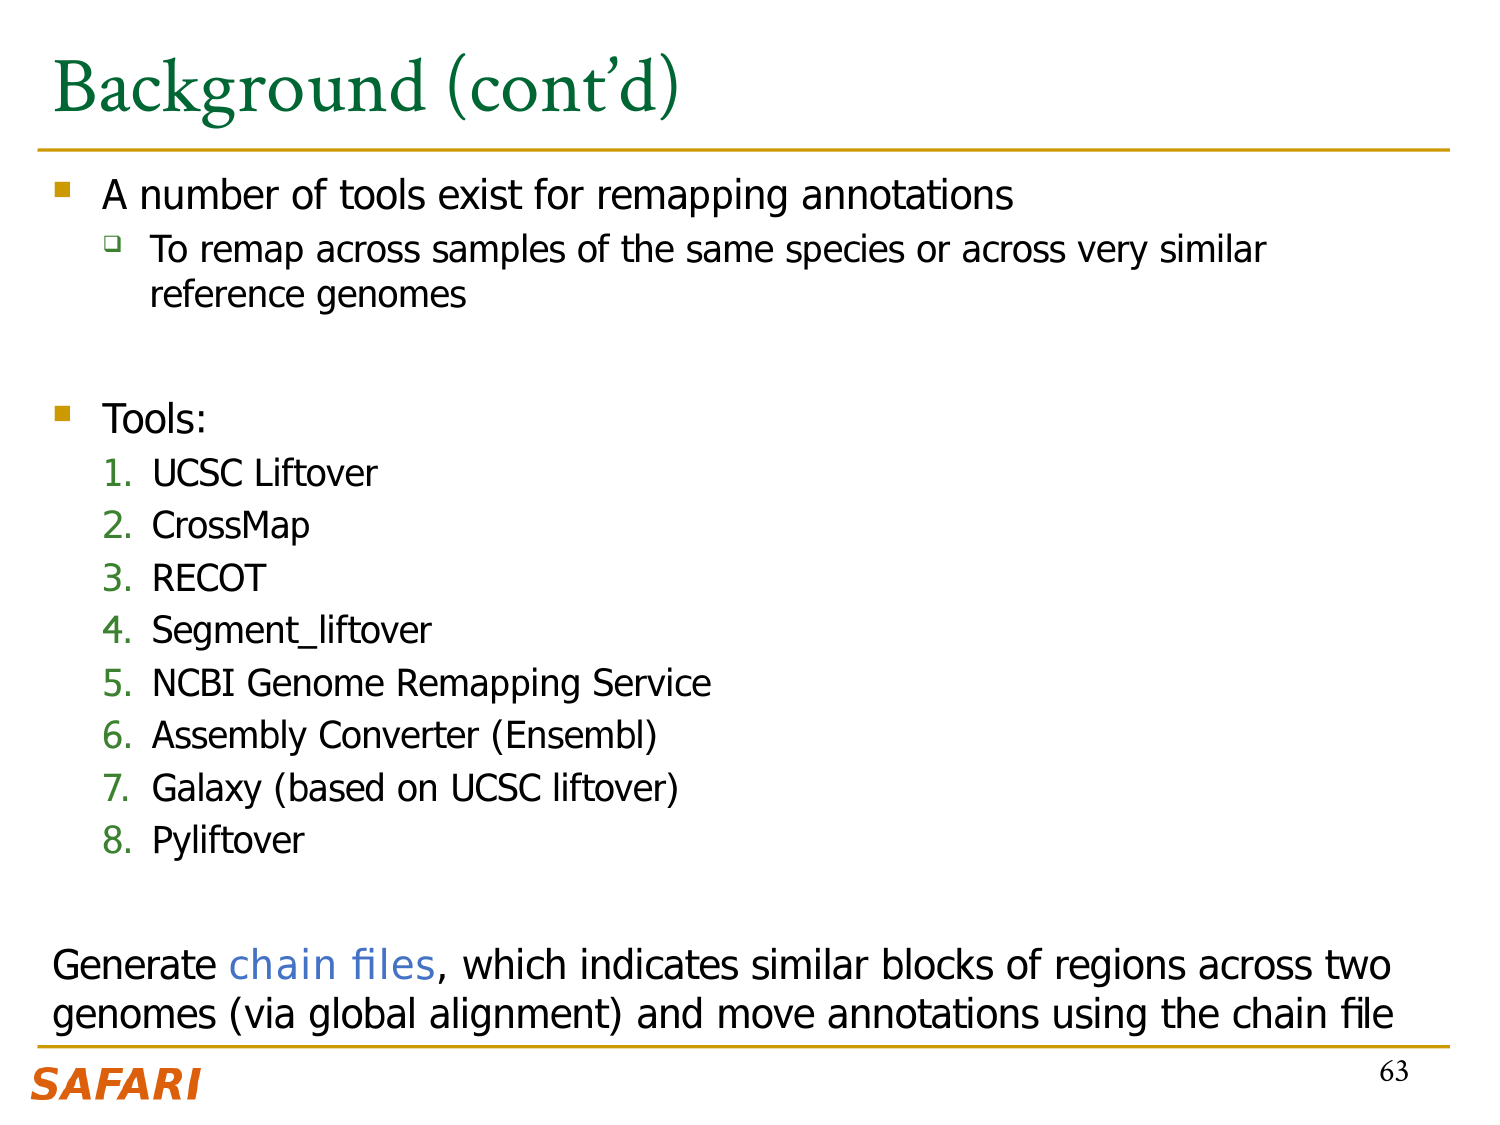

Background (cont’d)
A number of tools exist for remapping annotations
To remap across samples of the same species or across very similar reference genomes

Tools:
UCSC Liftover
CrossMap
RECOT
Segment_liftover
NCBI Genome Remapping Service
Assembly Converter (Ensembl)
Galaxy (based on UCSC liftover)
Pyliftover

Generate chain files, which indicates similar blocks of regions across two genomes (via global alignment) and move annotations using the chain file
63